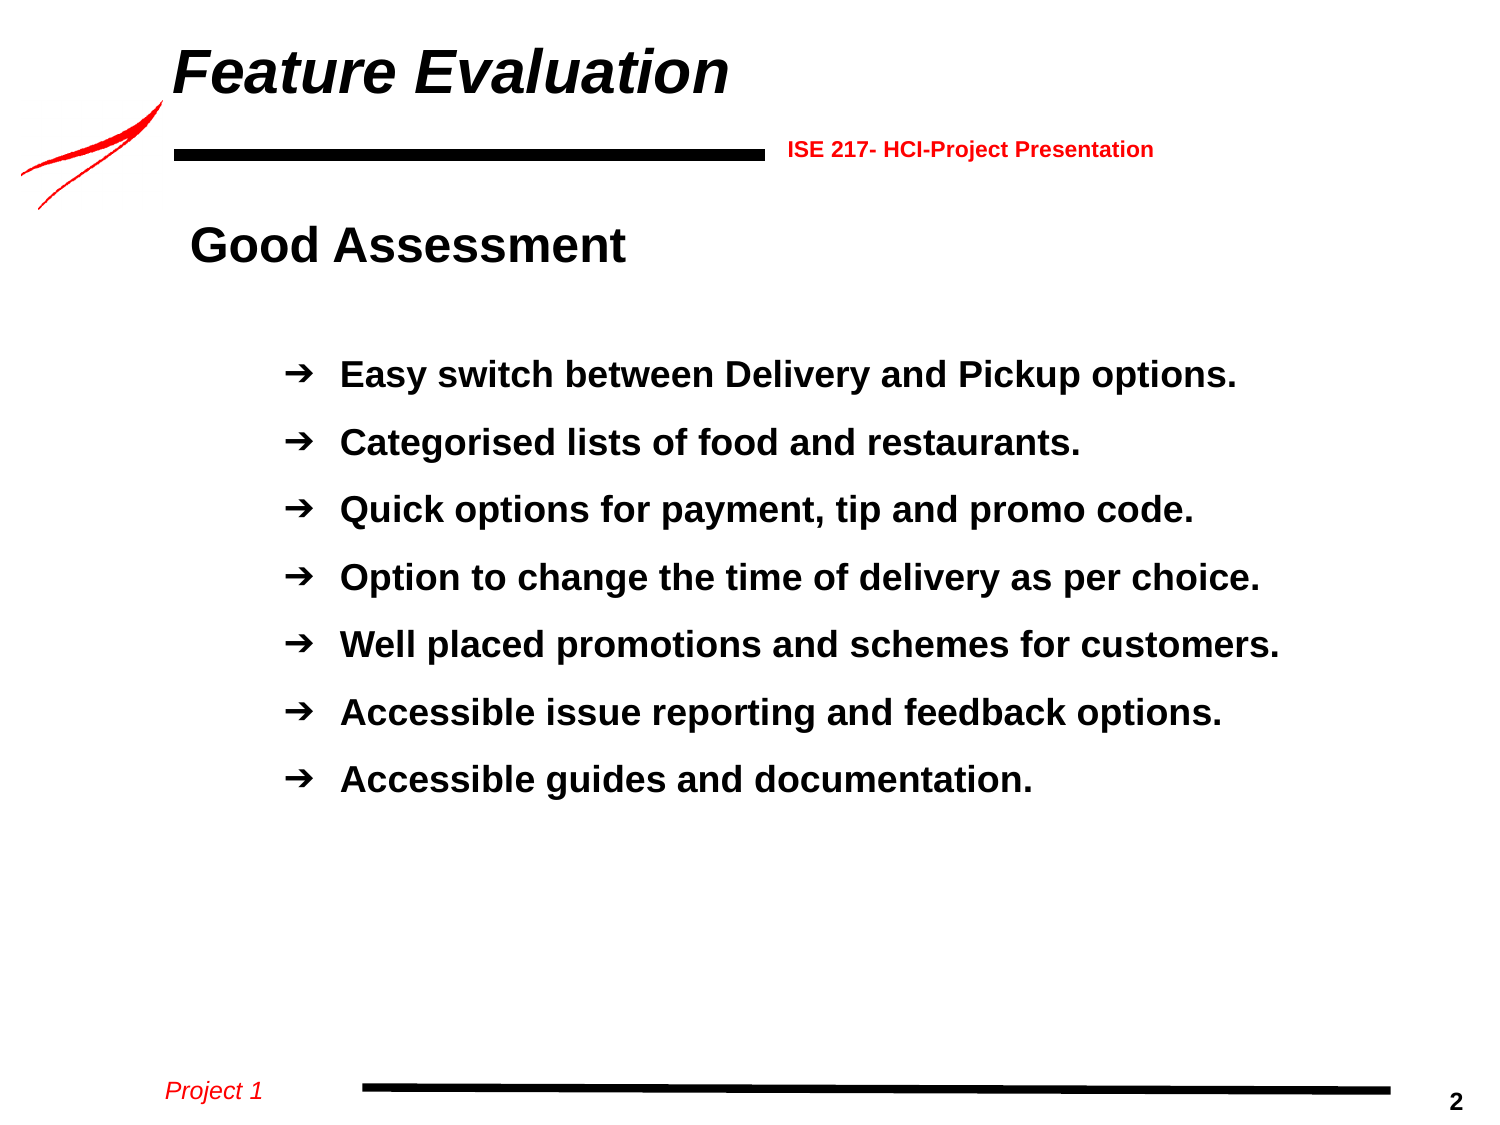

# Feature Evaluation
Good Assessment

Easy switch between Delivery and Pickup options.
Categorised lists of food and restaurants.
Quick options for payment, tip and promo code.
Option to change the time of delivery as per choice.
Well placed promotions and schemes for customers.
Accessible issue reporting and feedback options.
Accessible guides and documentation.